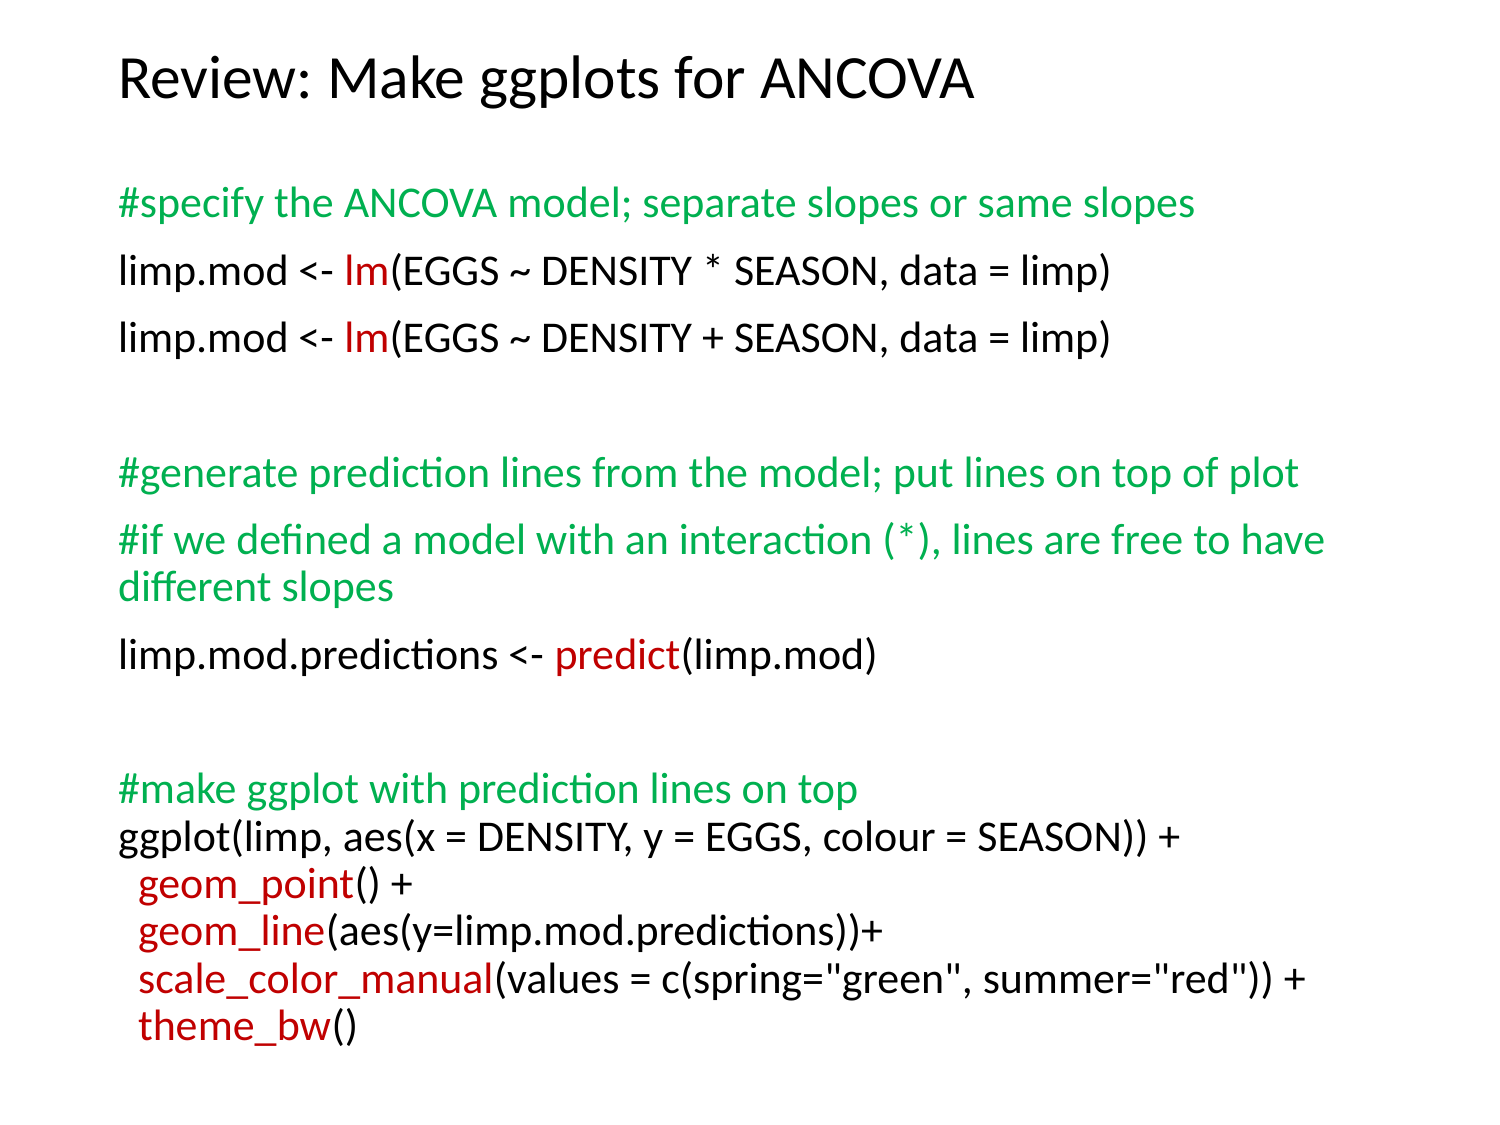

# Review: Make ggplots for ANCOVA
#specify the ANCOVA model; separate slopes or same slopes
limp.mod <- lm(EGGS ~ DENSITY * SEASON, data = limp)
limp.mod <- lm(EGGS ~ DENSITY + SEASON, data = limp)

#generate prediction lines from the model; put lines on top of plot
#if we defined a model with an interaction (*), lines are free to have different slopes
limp.mod.predictions <- predict(limp.mod)

#make ggplot with prediction lines on top
ggplot(limp, aes(x = DENSITY, y = EGGS, colour = SEASON)) +
  geom_point() +
  geom_line(aes(y=limp.mod.predictions))+
  scale_color_manual(values = c(spring="green", summer="red")) +
  theme_bw()